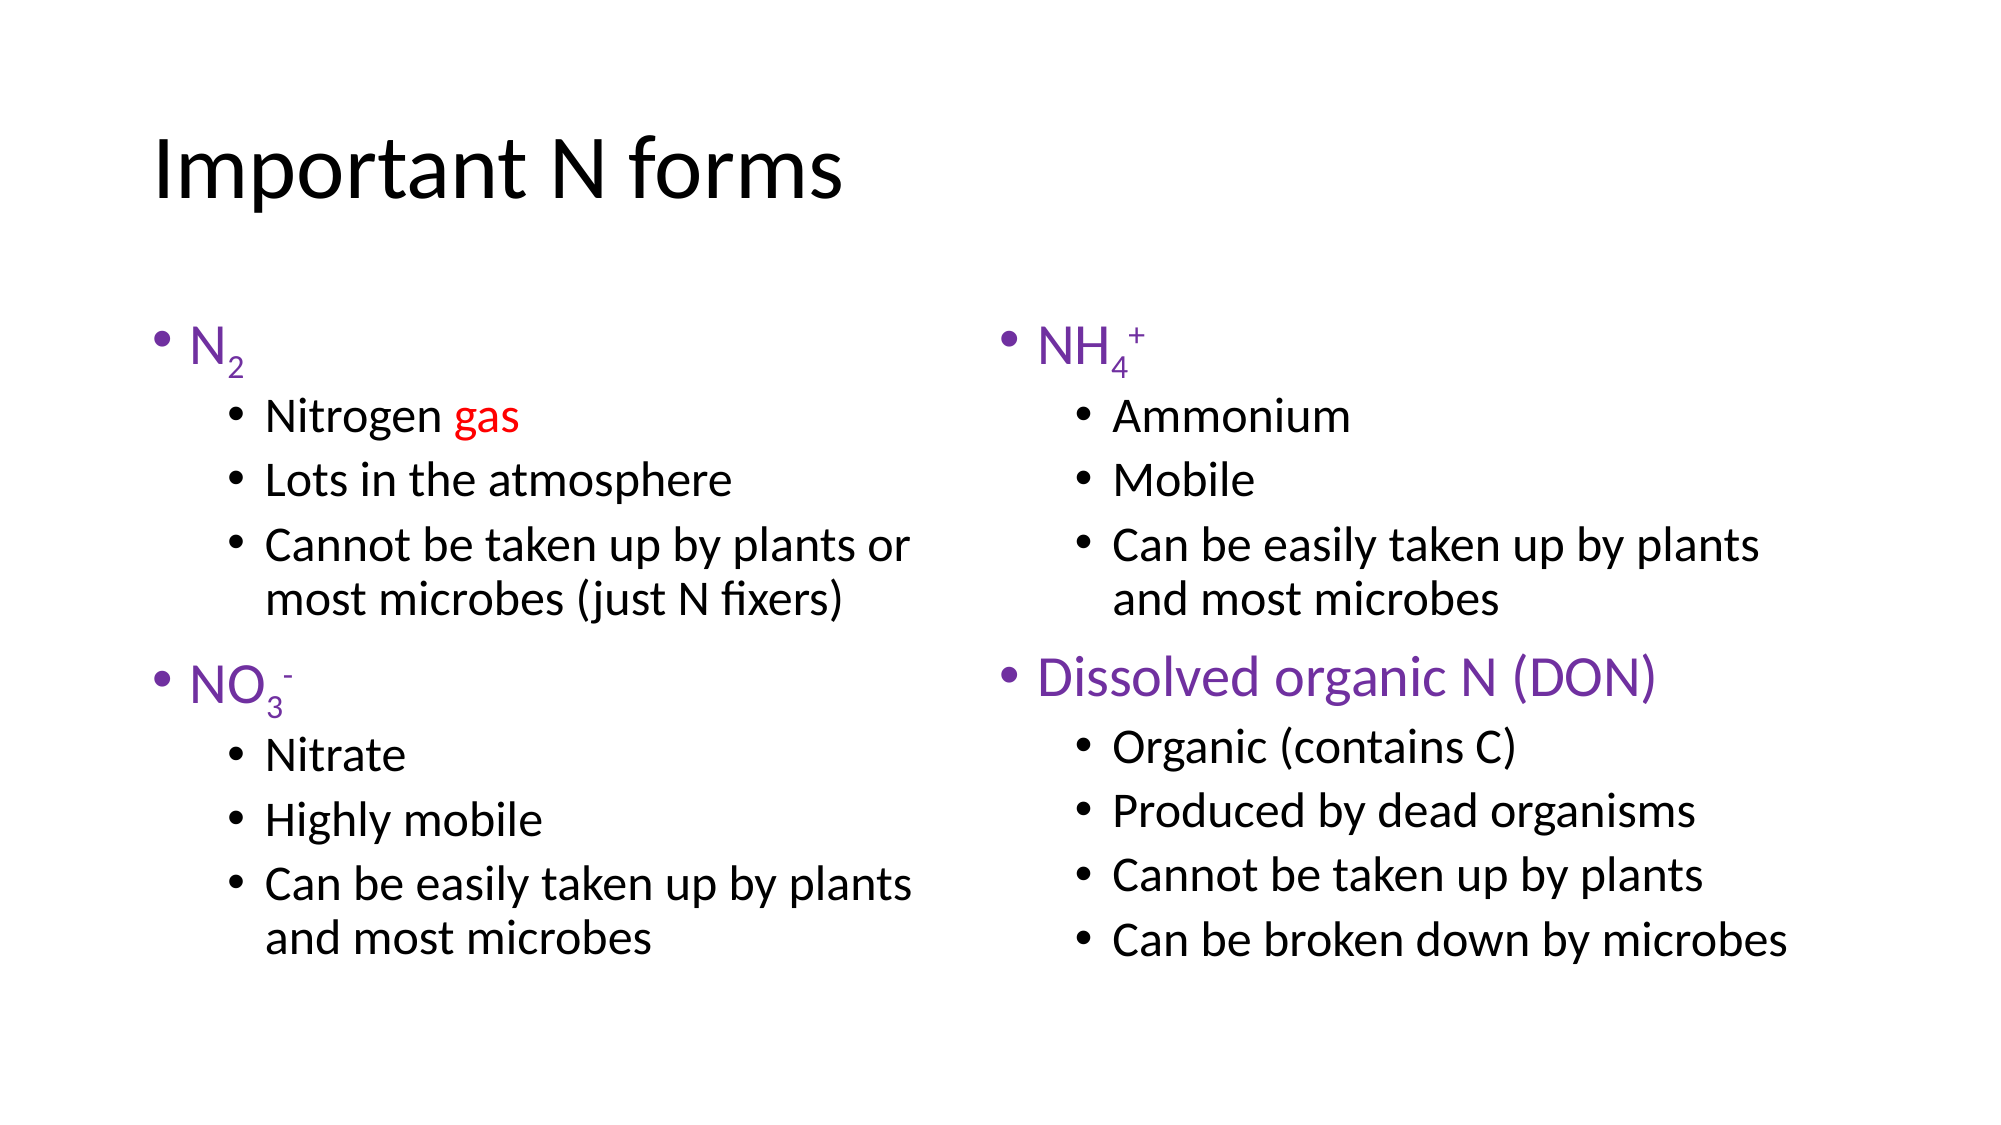

# Important N forms
N2
Nitrogen gas
Lots in the atmosphere
Cannot be taken up by plants or most microbes (just N fixers)
NO3-
Nitrate
Highly mobile
Can be easily taken up by plants and most microbes
NH4+
Ammonium
Mobile
Can be easily taken up by plants and most microbes
Dissolved organic N (DON)
Organic (contains C)
Produced by dead organisms
Cannot be taken up by plants
Can be broken down by microbes